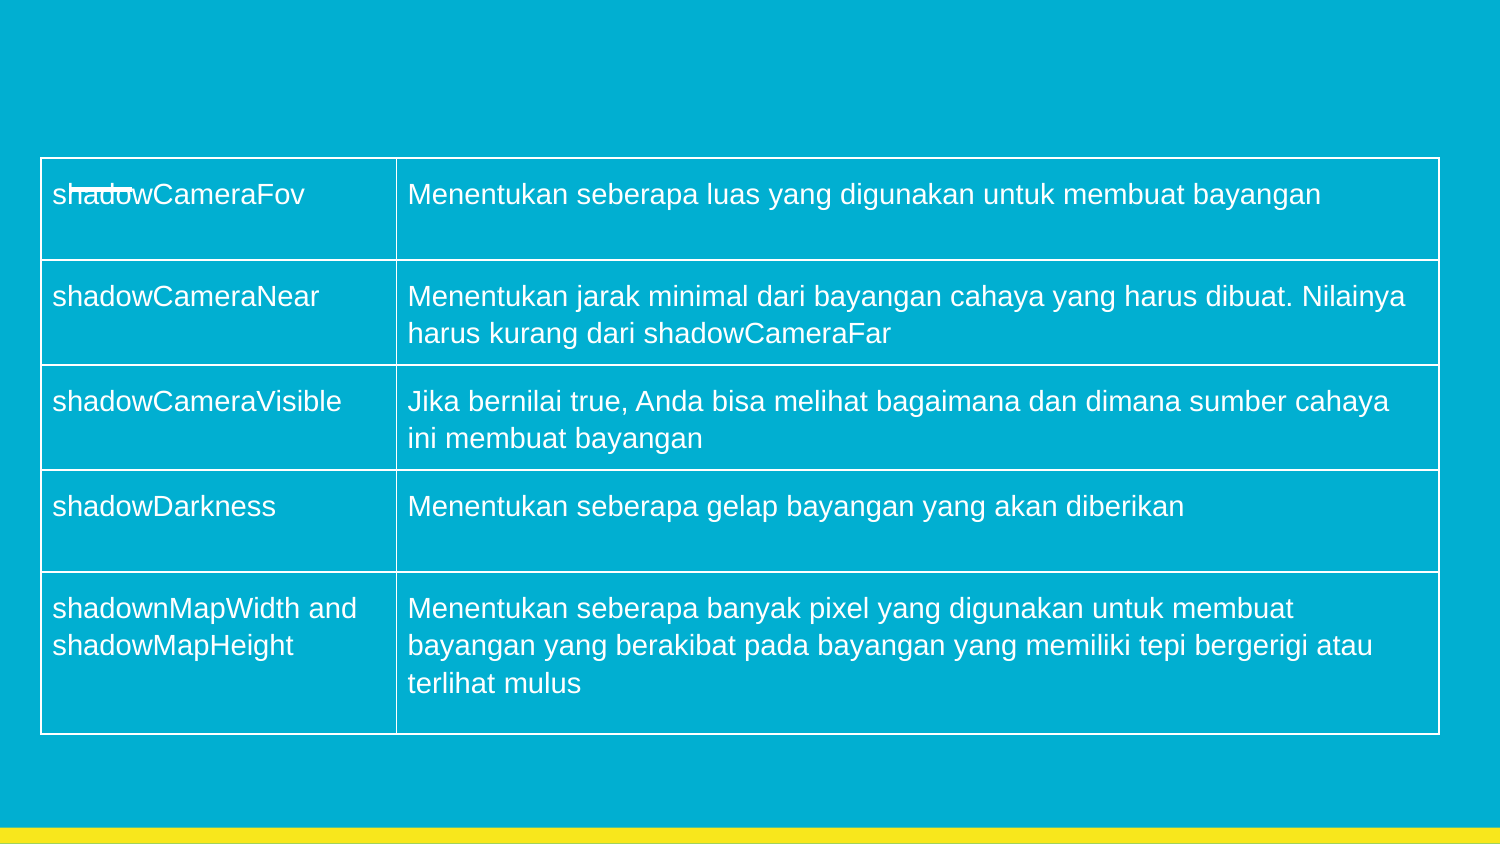

#
| shadowCameraFov | Menentukan seberapa luas yang digunakan untuk membuat bayangan |
| --- | --- |
| shadowCameraNear | Menentukan jarak minimal dari bayangan cahaya yang harus dibuat. Nilainya harus kurang dari shadowCameraFar |
| shadowCameraVisible | Jika bernilai true, Anda bisa melihat bagaimana dan dimana sumber cahaya ini membuat bayangan |
| shadowDarkness | Menentukan seberapa gelap bayangan yang akan diberikan |
| shadownMapWidth and shadowMapHeight | Menentukan seberapa banyak pixel yang digunakan untuk membuat bayangan yang berakibat pada bayangan yang memiliki tepi bergerigi atau terlihat mulus |